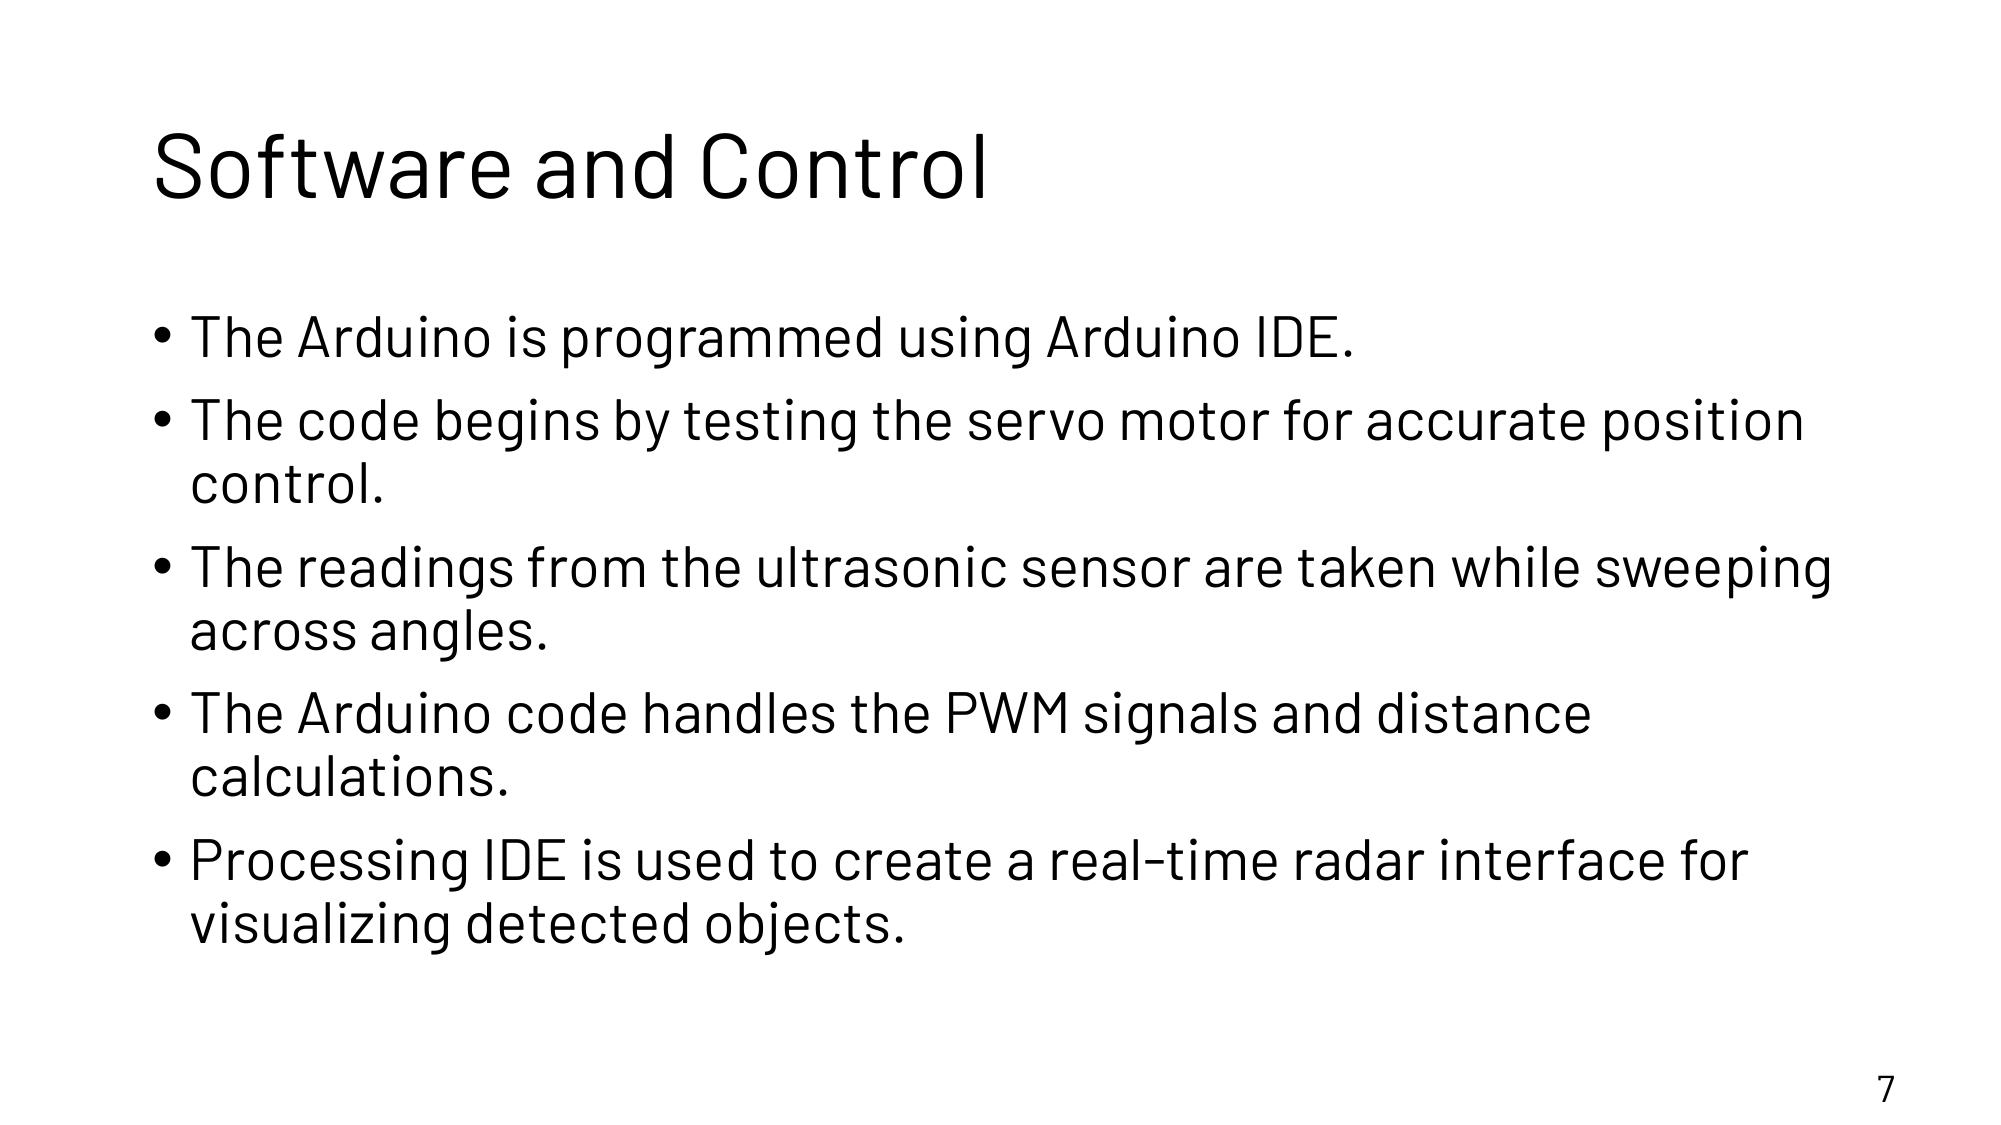

# Software and Control
The Arduino is programmed using Arduino IDE.
The code begins by testing the servo motor for accurate position control.
The readings from the ultrasonic sensor are taken while sweeping across angles.
The Arduino code handles the PWM signals and distance calculations.
Processing IDE is used to create a real-time radar interface for visualizing detected objects.
7